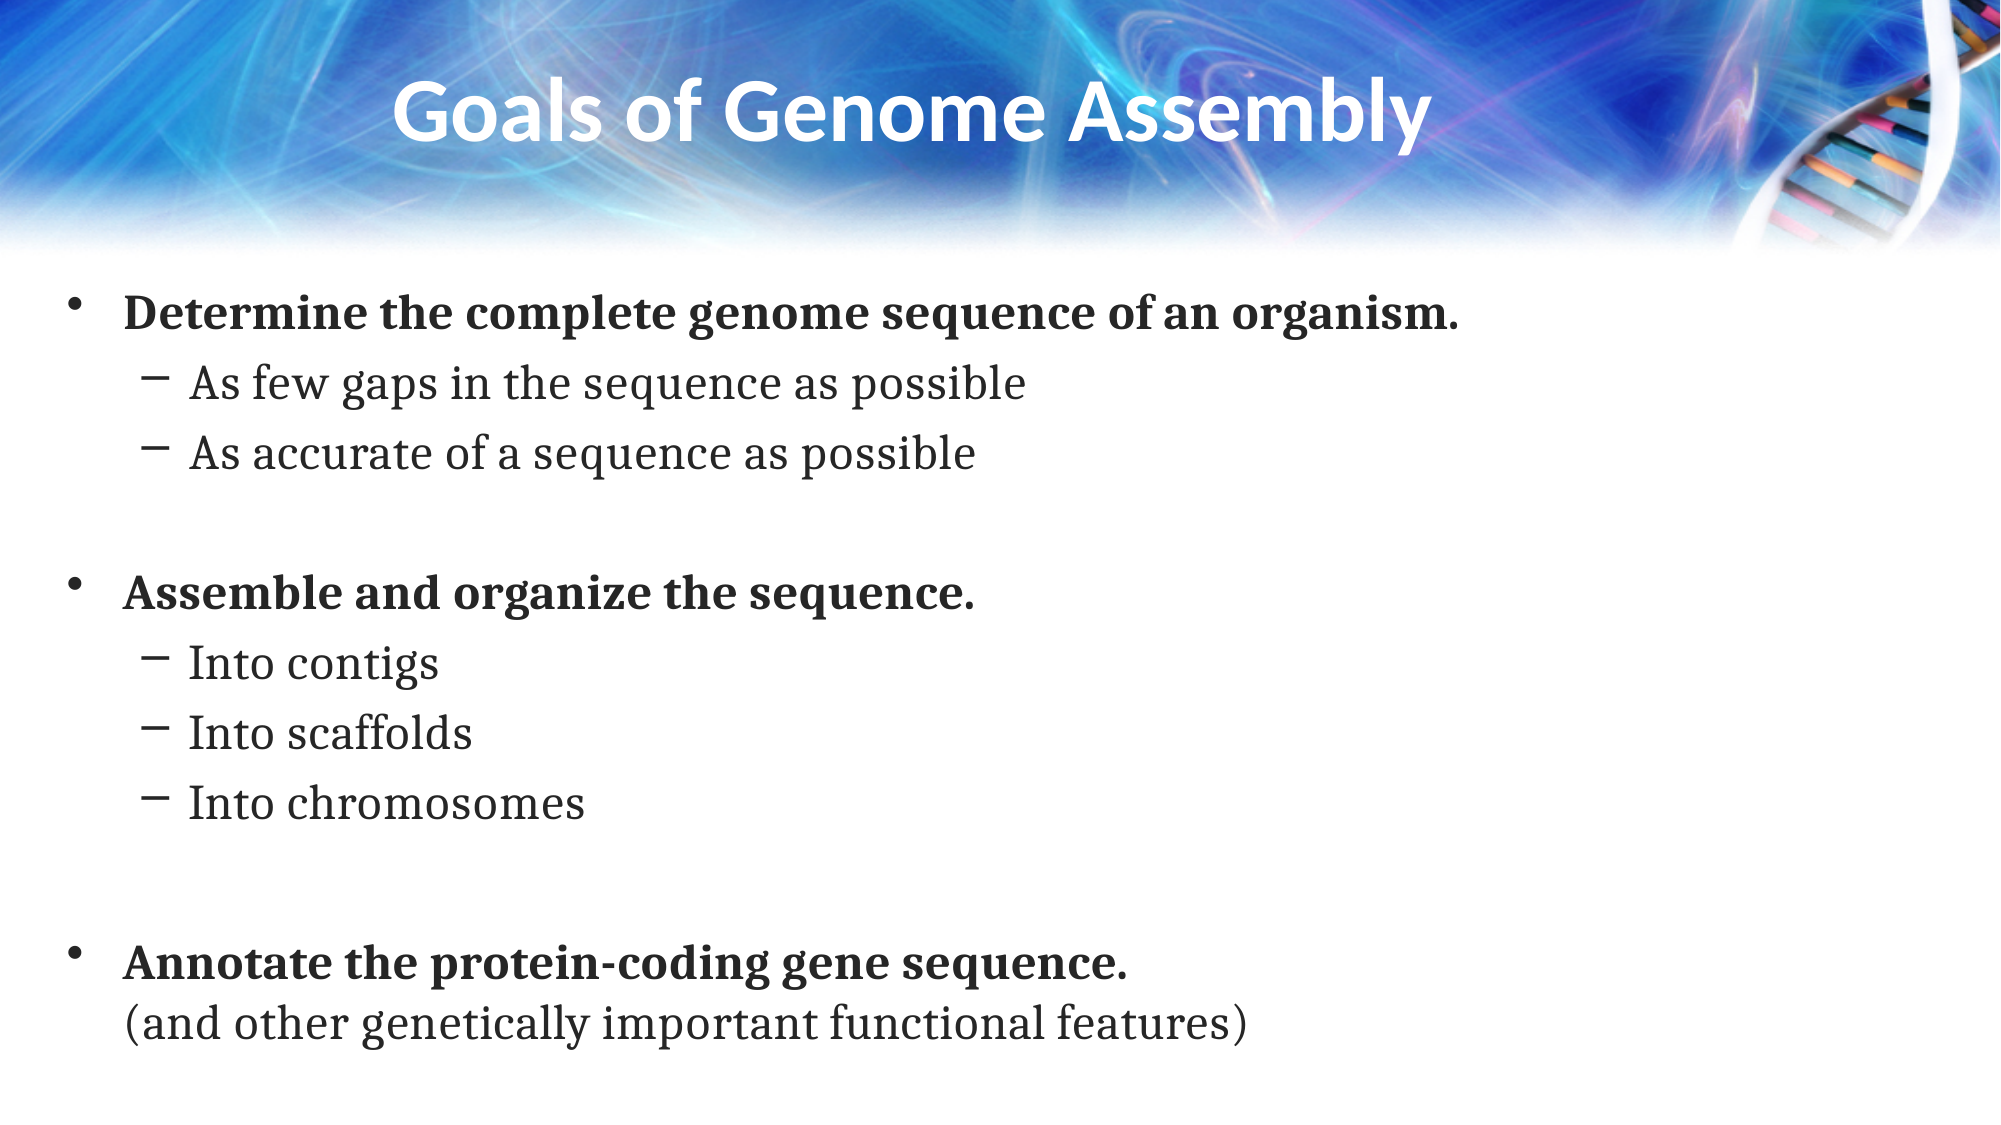

# Goals of Genome Assembly
Determine the complete genome sequence of an organism.
As few gaps in the sequence as possible
As accurate of a sequence as possible

Assemble and organize the sequence.
Into contigs
Into scaffolds
Into chromosomes

Annotate the protein-coding gene sequence.
(and other genetically important functional features)